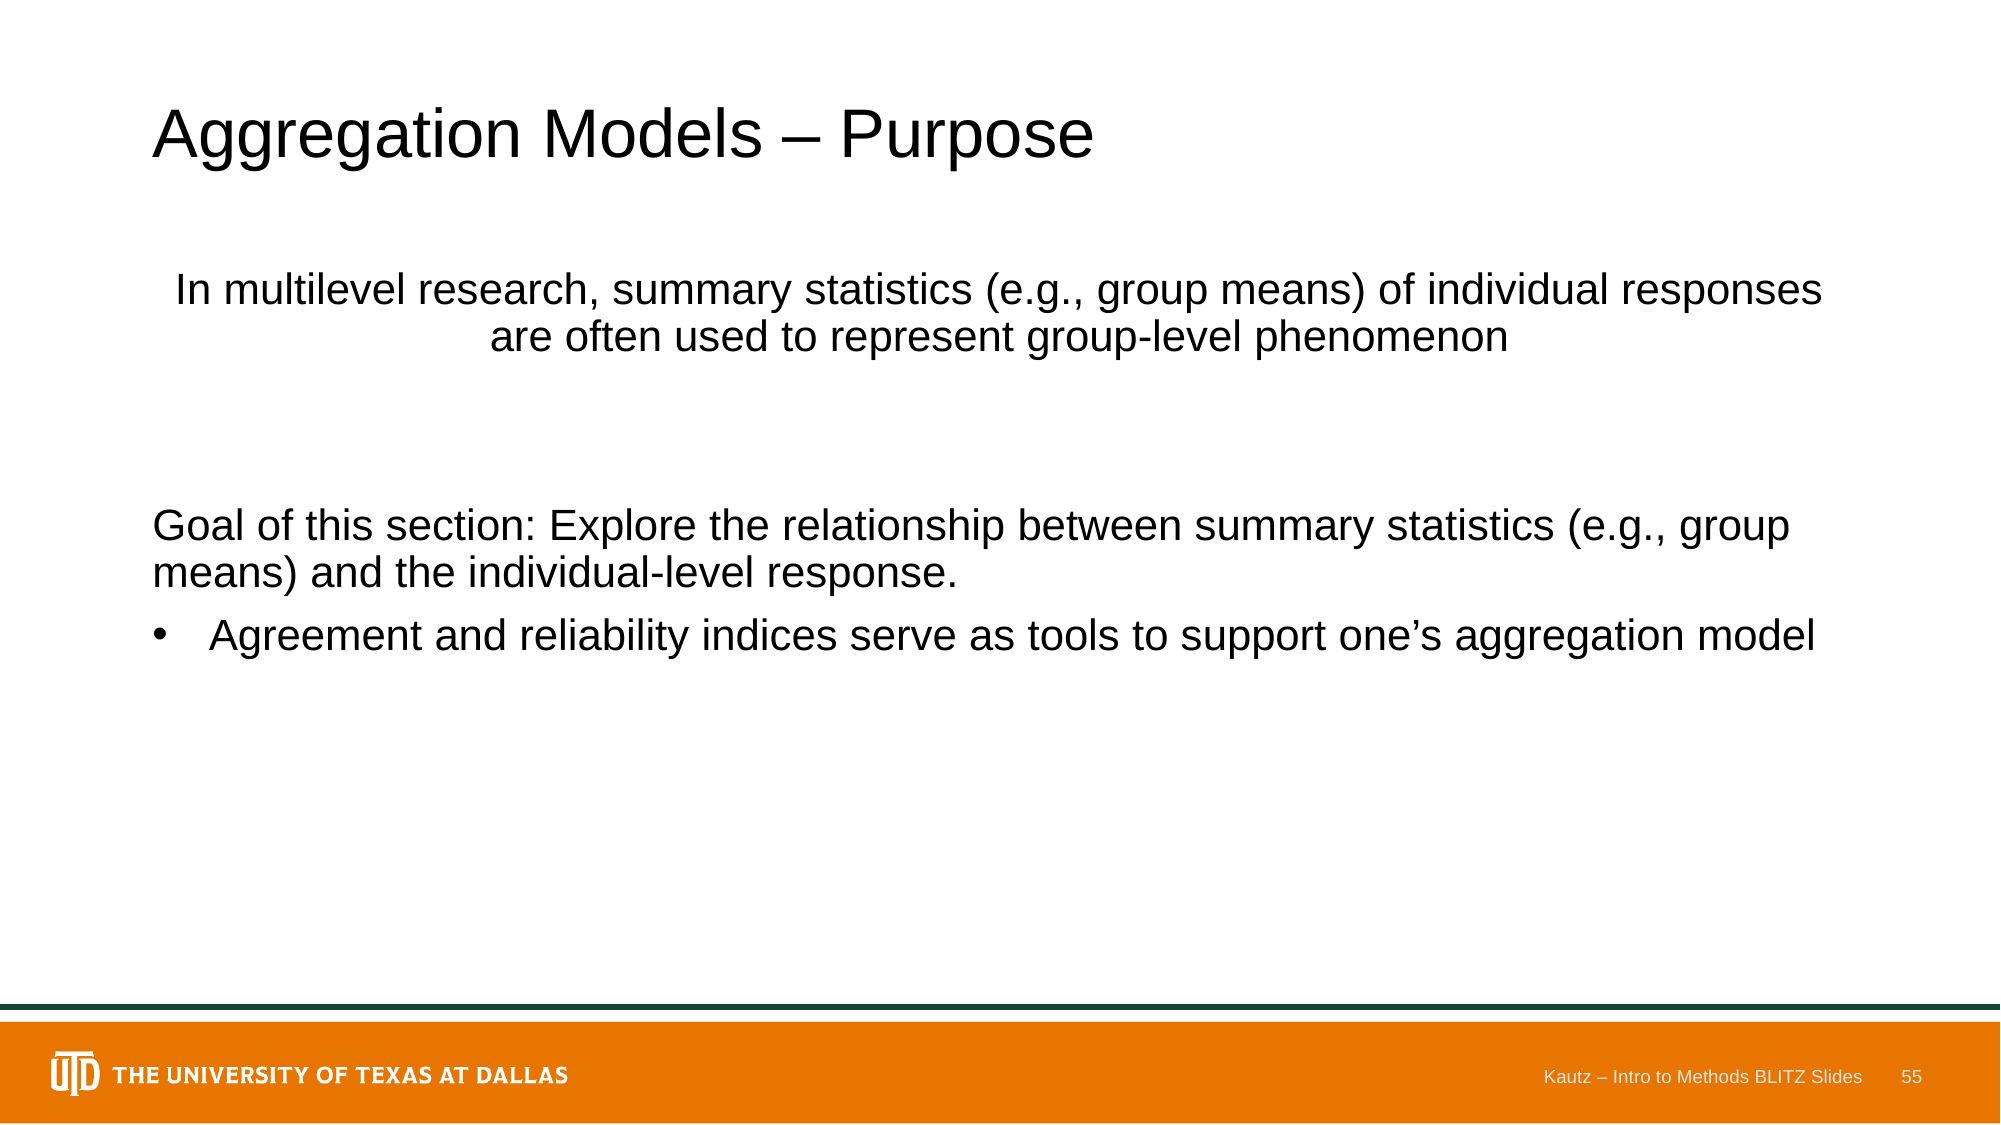

# Aggregation Models – Purpose
In multilevel research, summary statistics (e.g., group means) of individual responses are often used to represent group-level phenomenon

Goal of this section: Explore the relationship between summary statistics (e.g., group means) and the individual-level response.
Agreement and reliability indices serve as tools to support one’s aggregation model
Kautz – Intro to Methods BLITZ Slides
55